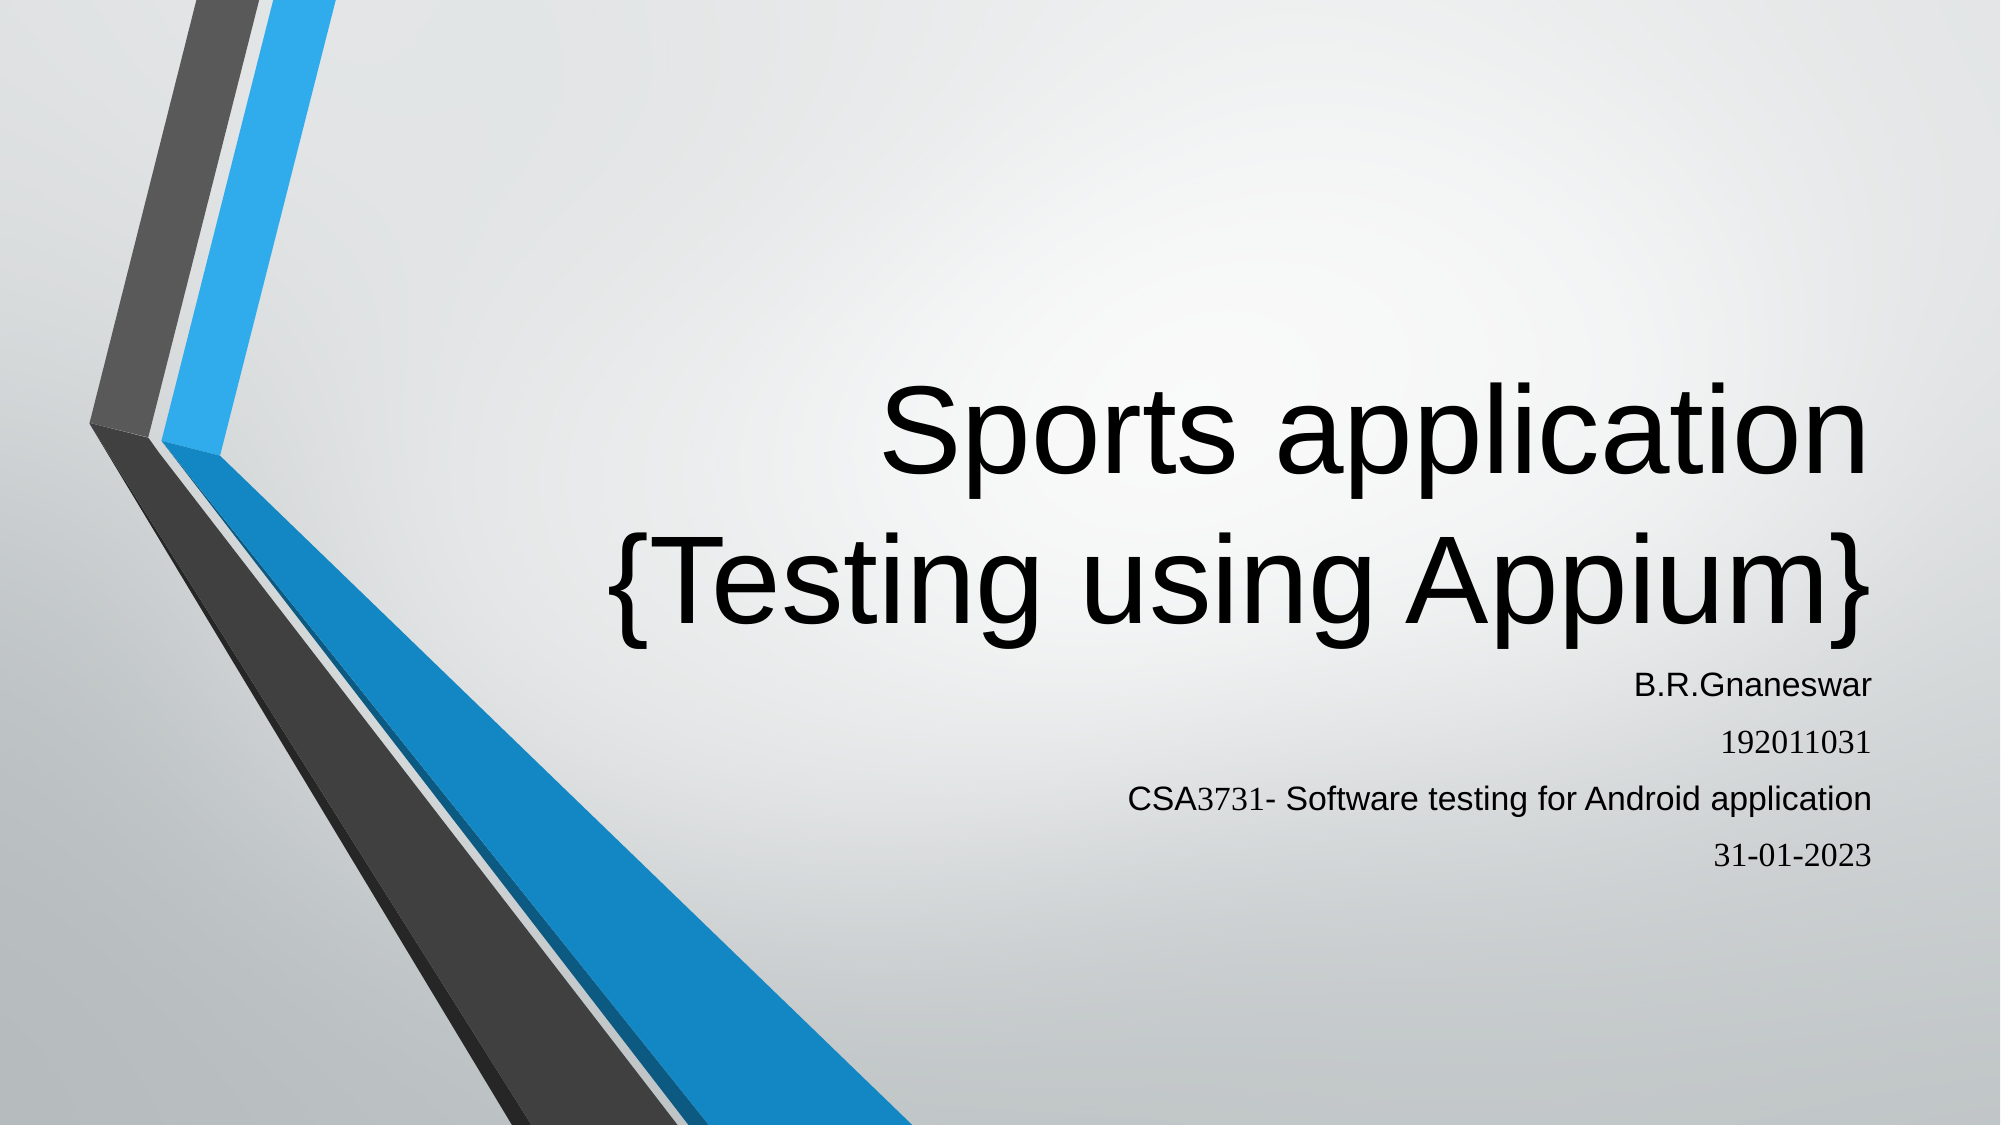

# Sports application {Testing using Appium}
B.R.Gnaneswar
192011031
CSA3731- Software testing for Android application
31-01-2023